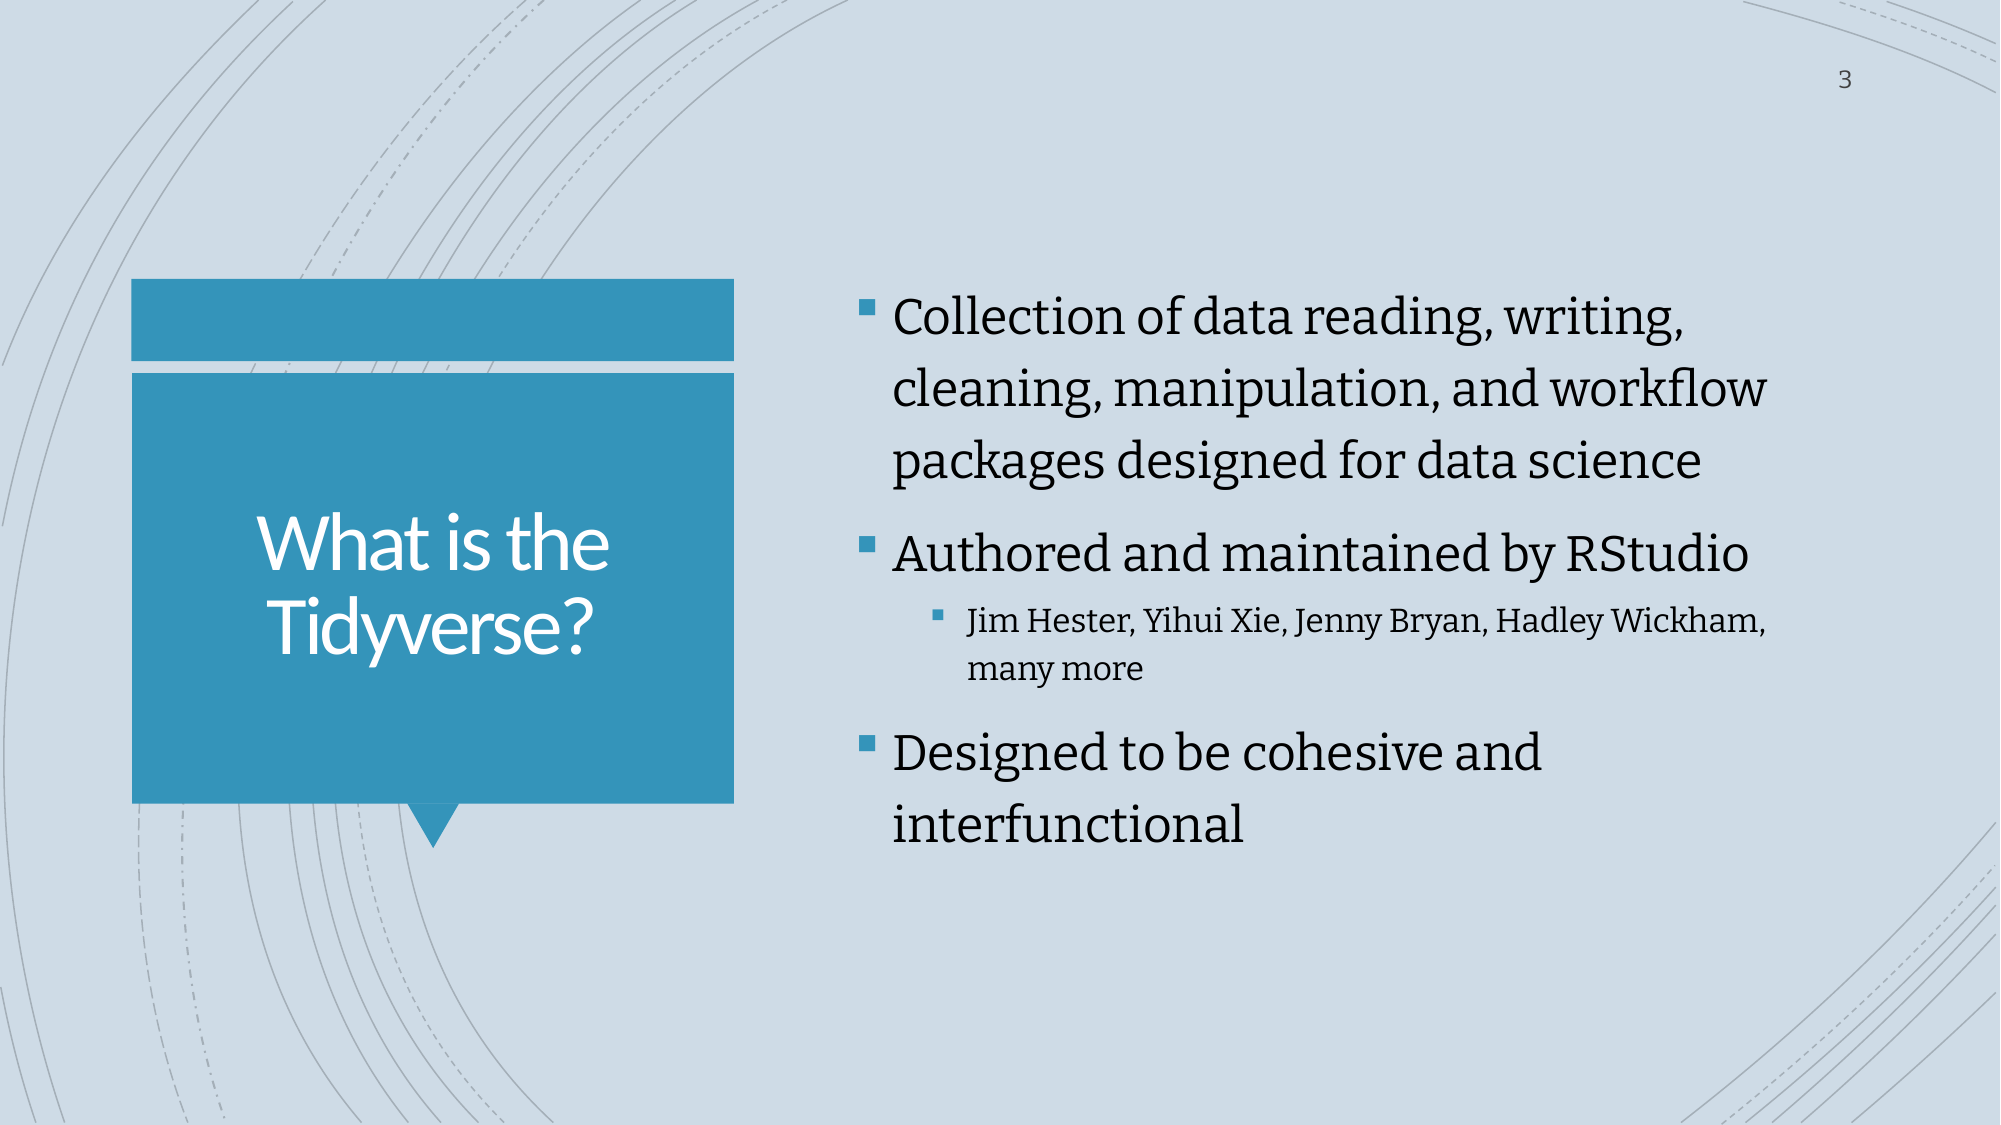

3
Collection of data reading, writing, cleaning, manipulation, and workflow packages designed for data science
Authored and maintained by RStudio
Jim Hester, Yihui Xie, Jenny Bryan, Hadley Wickham, many more
Designed to be cohesive and interfunctional
# What is the Tidyverse?